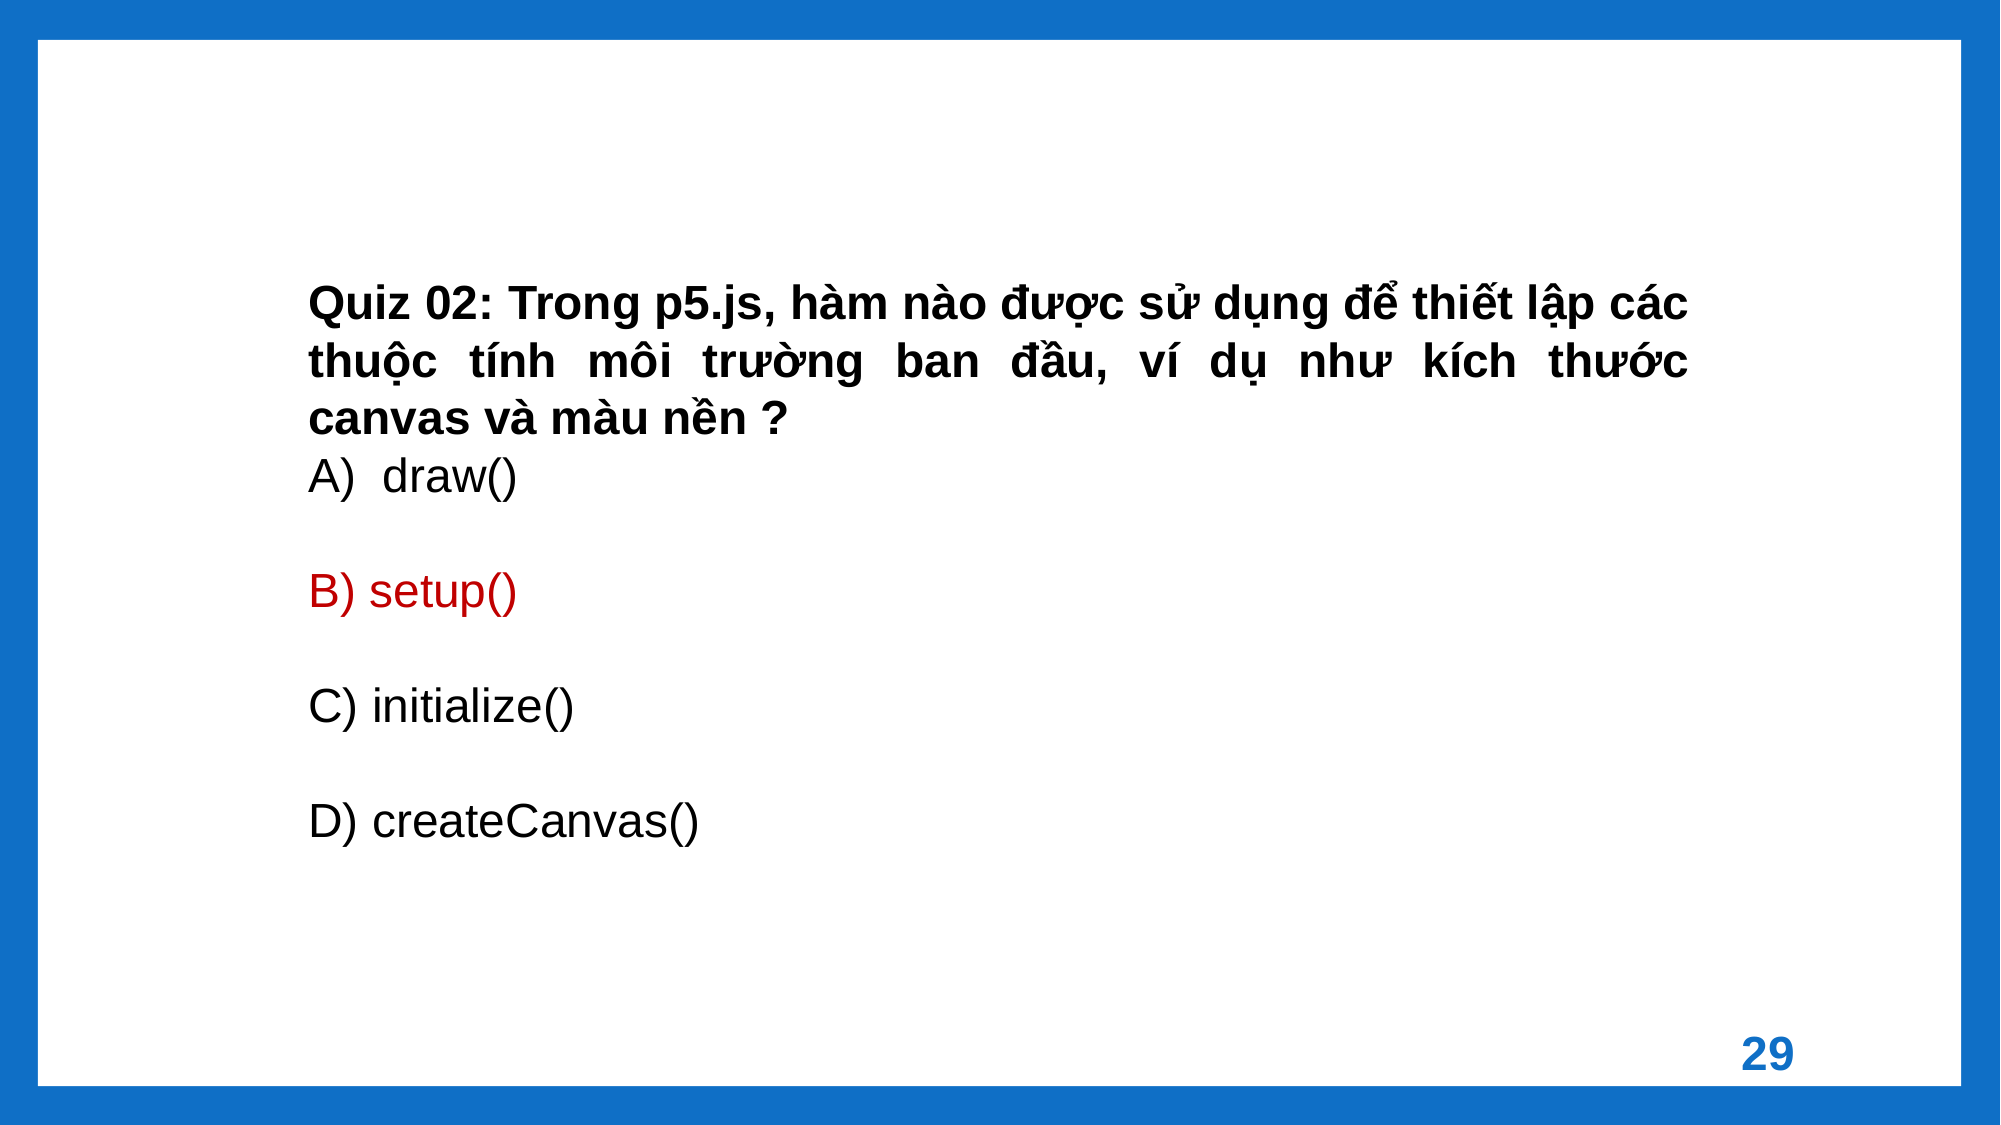

Quiz 02: Trong p5.js, hàm nào được sử dụng để thiết lập các thuộc tính môi trường ban đầu, ví dụ như kích thước canvas và màu nền ?
A)  draw()

B) setup()

C) initialize()

D) createCanvas()
29